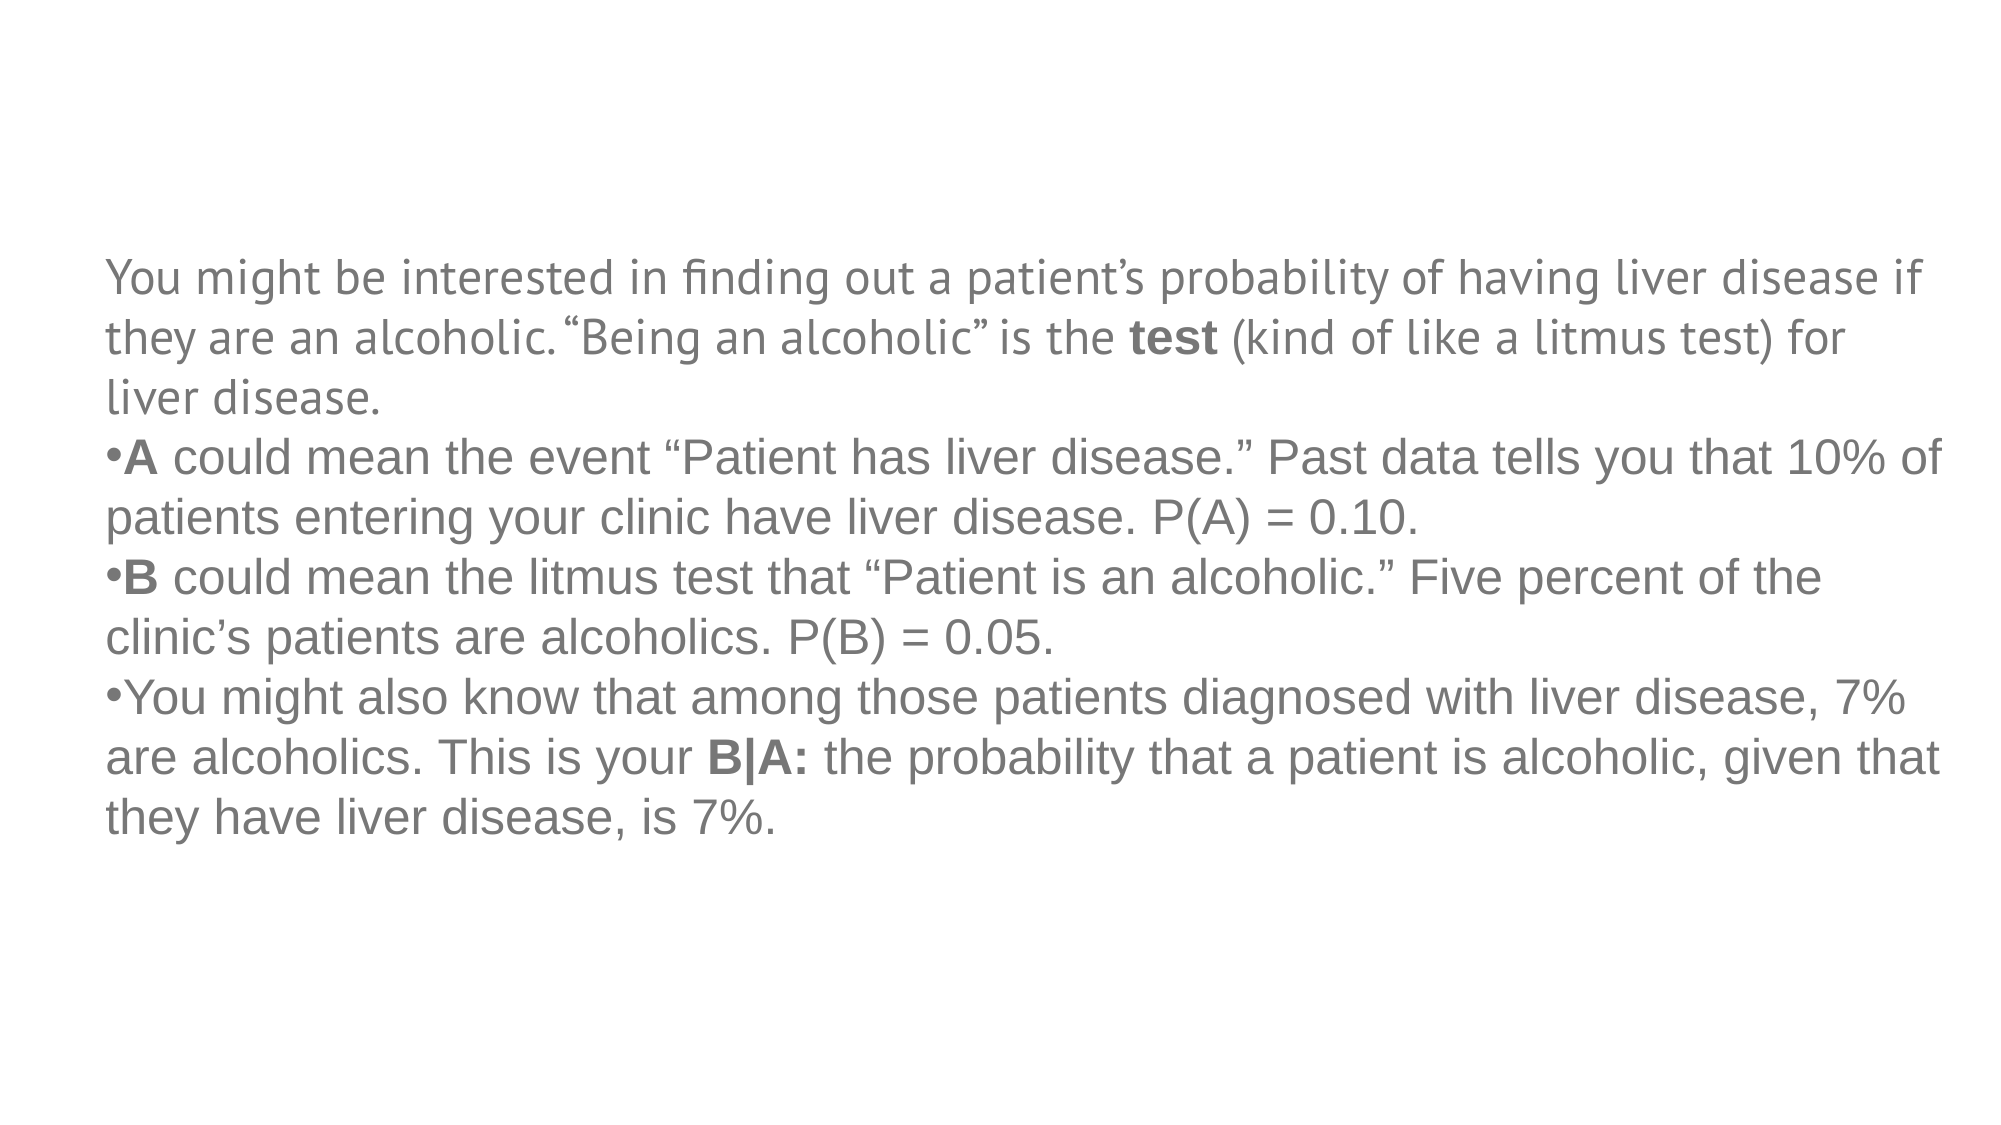

You might be interested in finding out a patient’s probability of having liver disease if they are an alcoholic. “Being an alcoholic” is the test (kind of like a litmus test) for liver disease.
A could mean the event “Patient has liver disease.” Past data tells you that 10% of patients entering your clinic have liver disease. P(A) = 0.10.
B could mean the litmus test that “Patient is an alcoholic.” Five percent of the clinic’s patients are alcoholics. P(B) = 0.05.
You might also know that among those patients diagnosed with liver disease, 7% are alcoholics. This is your B|A: the probability that a patient is alcoholic, given that they have liver disease, is 7%.